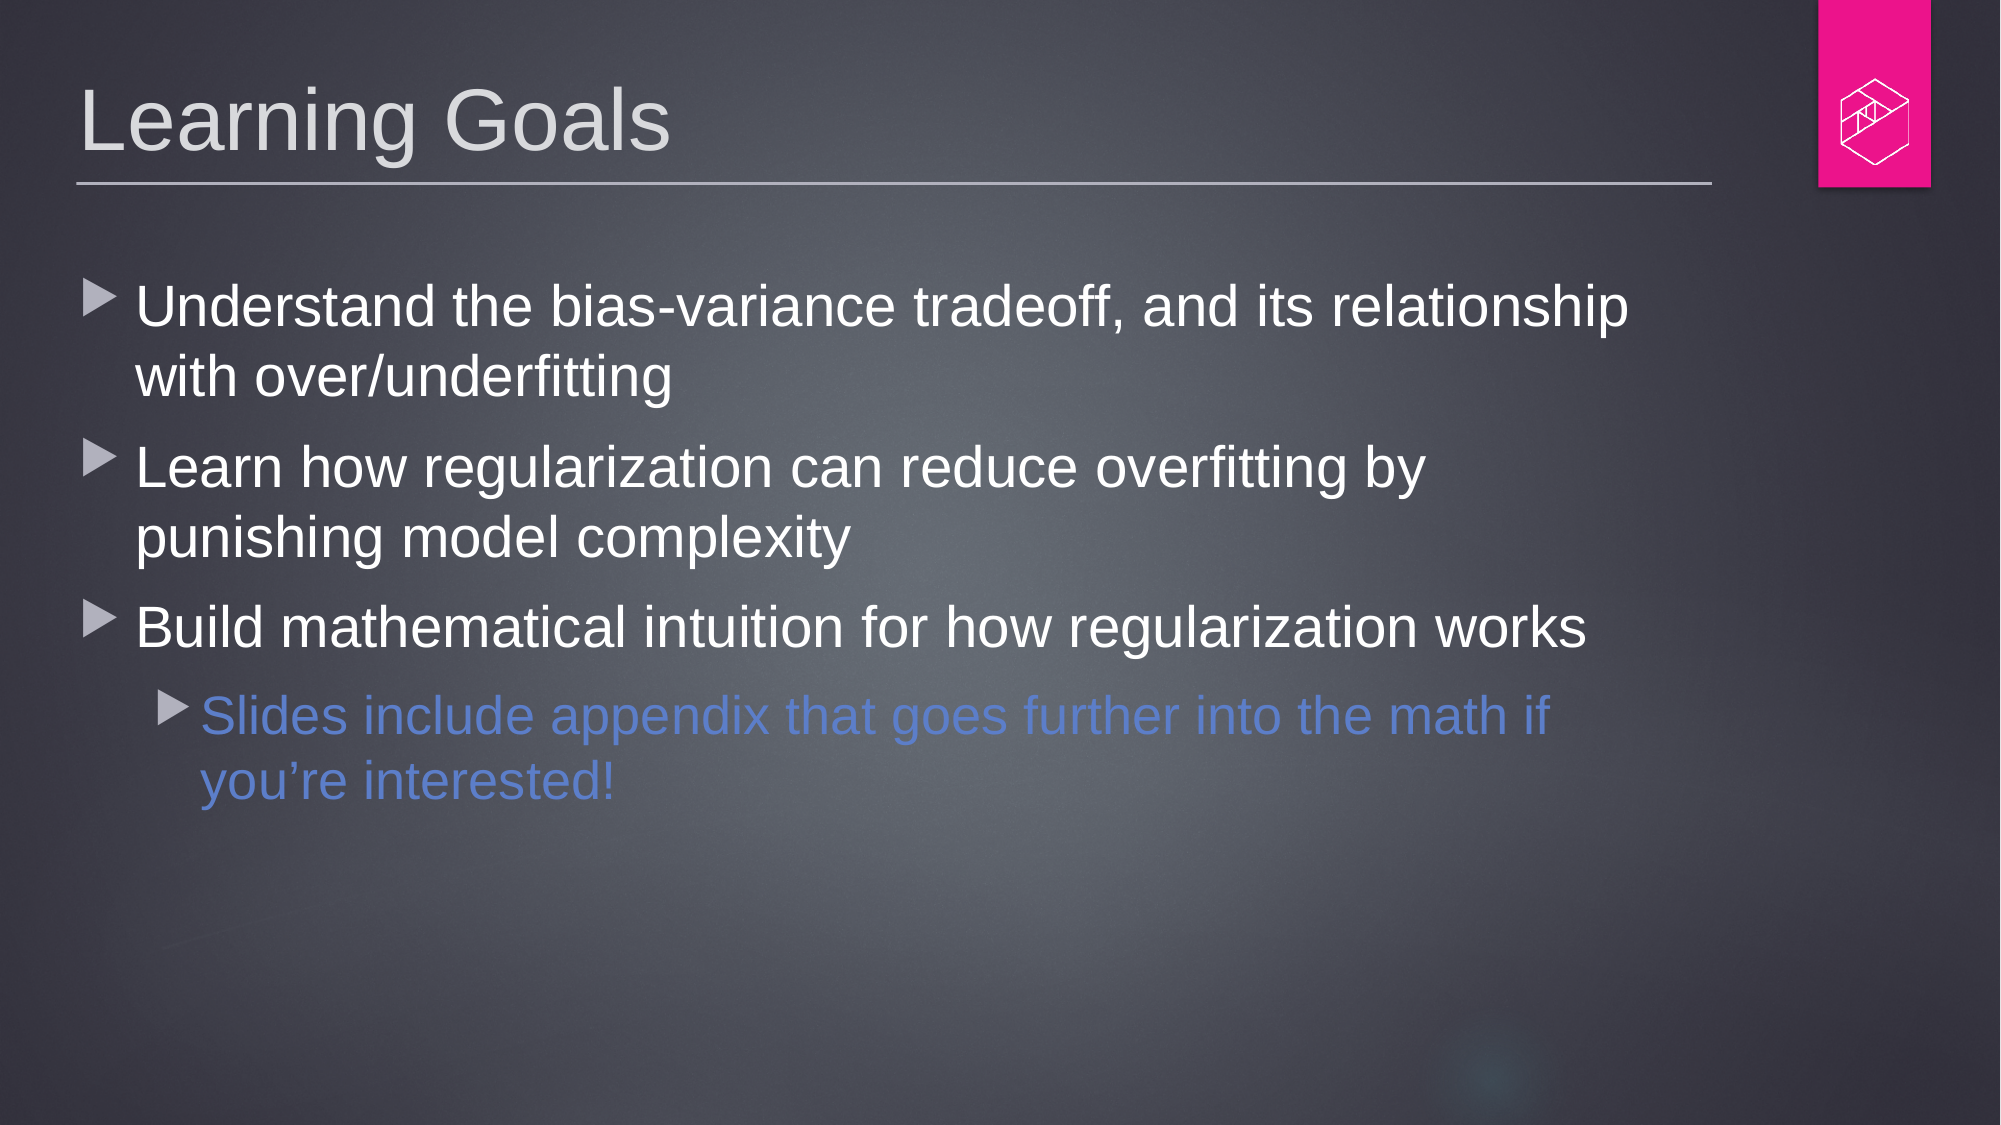

# Learning Goals
Understand the bias-variance tradeoff, and its relationship with over/underfitting
Learn how regularization can reduce overfitting by punishing model complexity
Build mathematical intuition for how regularization works
Slides include appendix that goes further into the math if you’re interested!